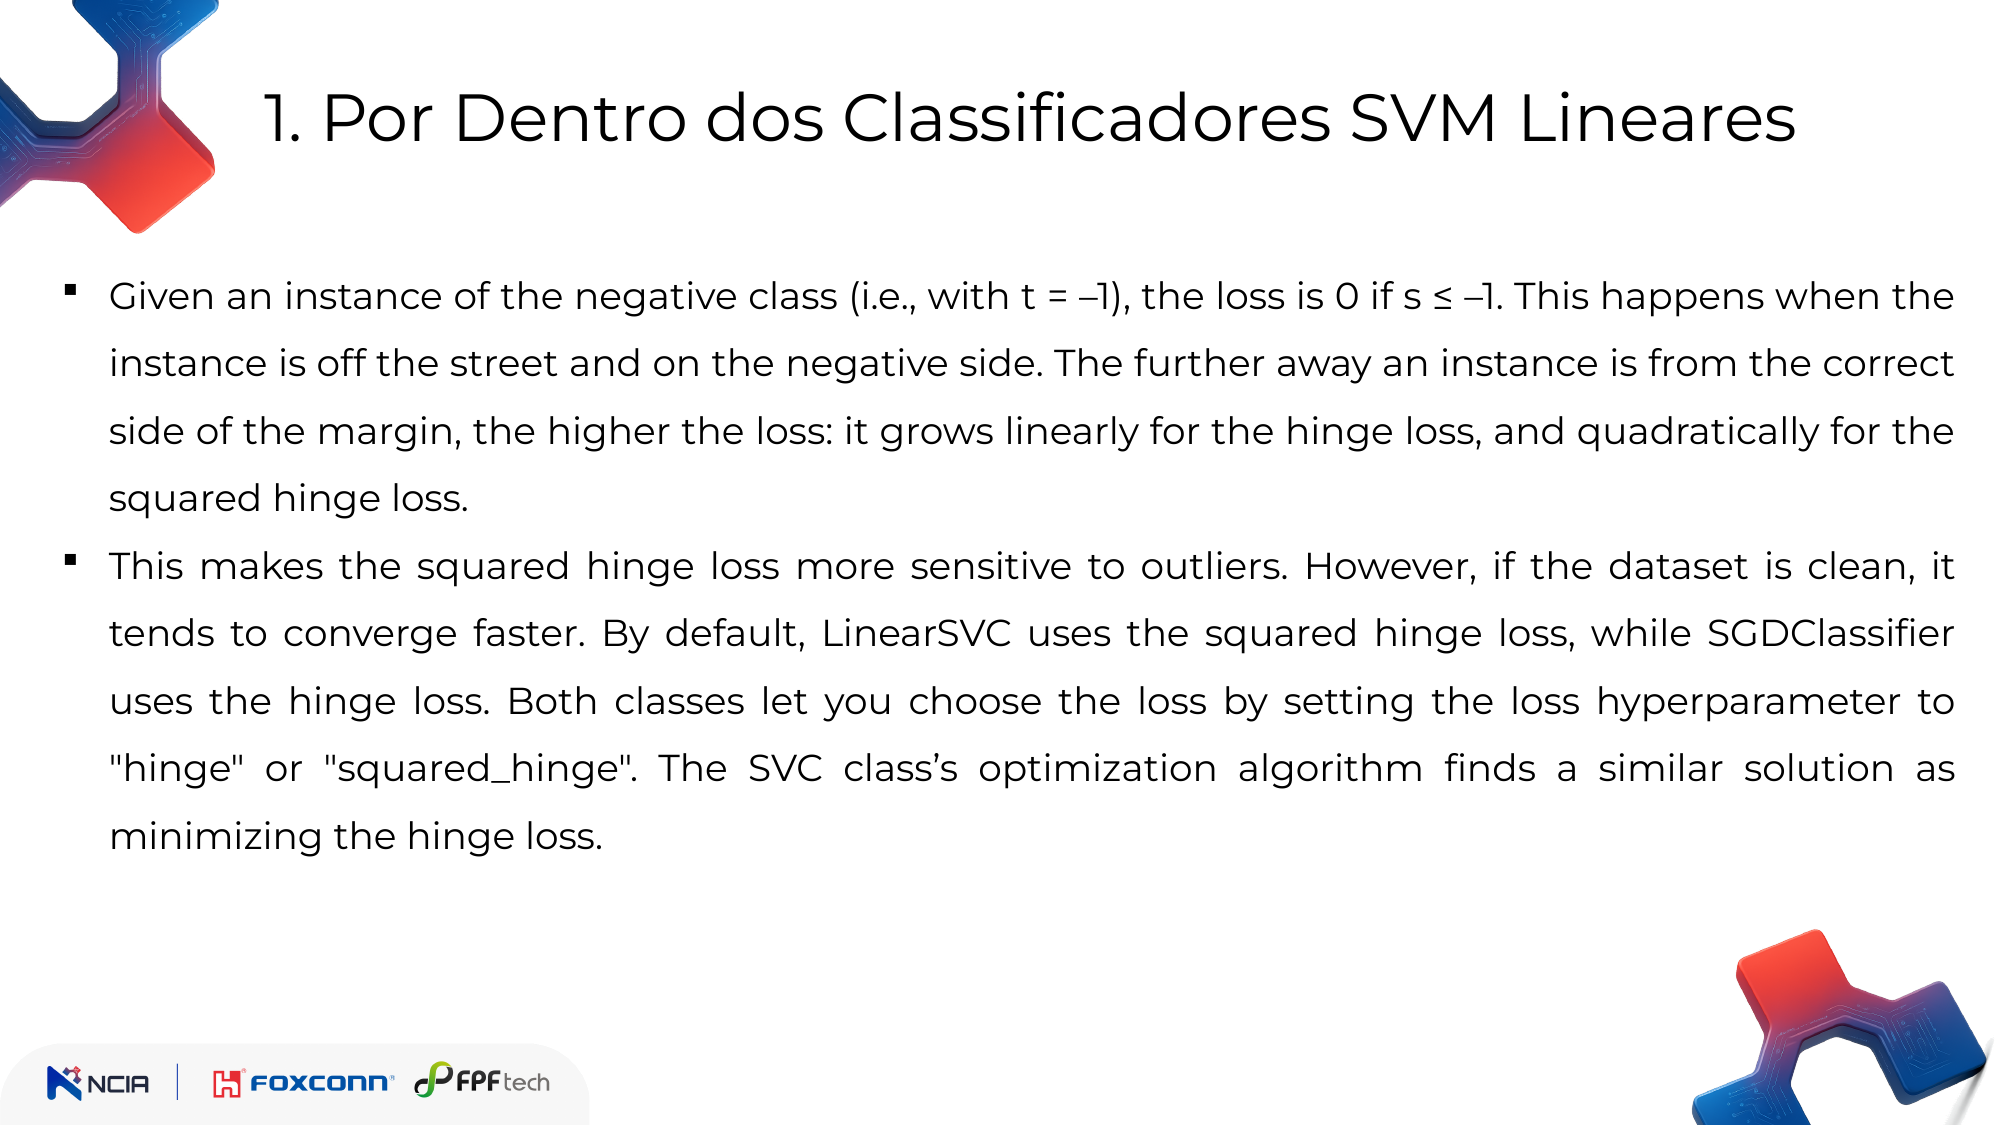

1. Por Dentro dos Classificadores SVM Lineares

Given an instance of the negative class (i.e., with t = –1), the loss is 0 if s ≤ –1. This happens when the instance is off the street and on the negative side. The further away an instance is from the correct side of the margin, the higher the loss: it grows linearly for the hinge loss, and quadratically for the squared hinge loss.
This makes the squared hinge loss more sensitive to outliers. However, if the dataset is clean, it tends to converge faster. By default, LinearSVC uses the squared hinge loss, while SGDClassifier uses the hinge loss. Both classes let you choose the loss by setting the loss hyperparameter to "hinge" or "squared_hinge". The SVC class’s optimization algorithm finds a similar solution as minimizing the hinge loss.